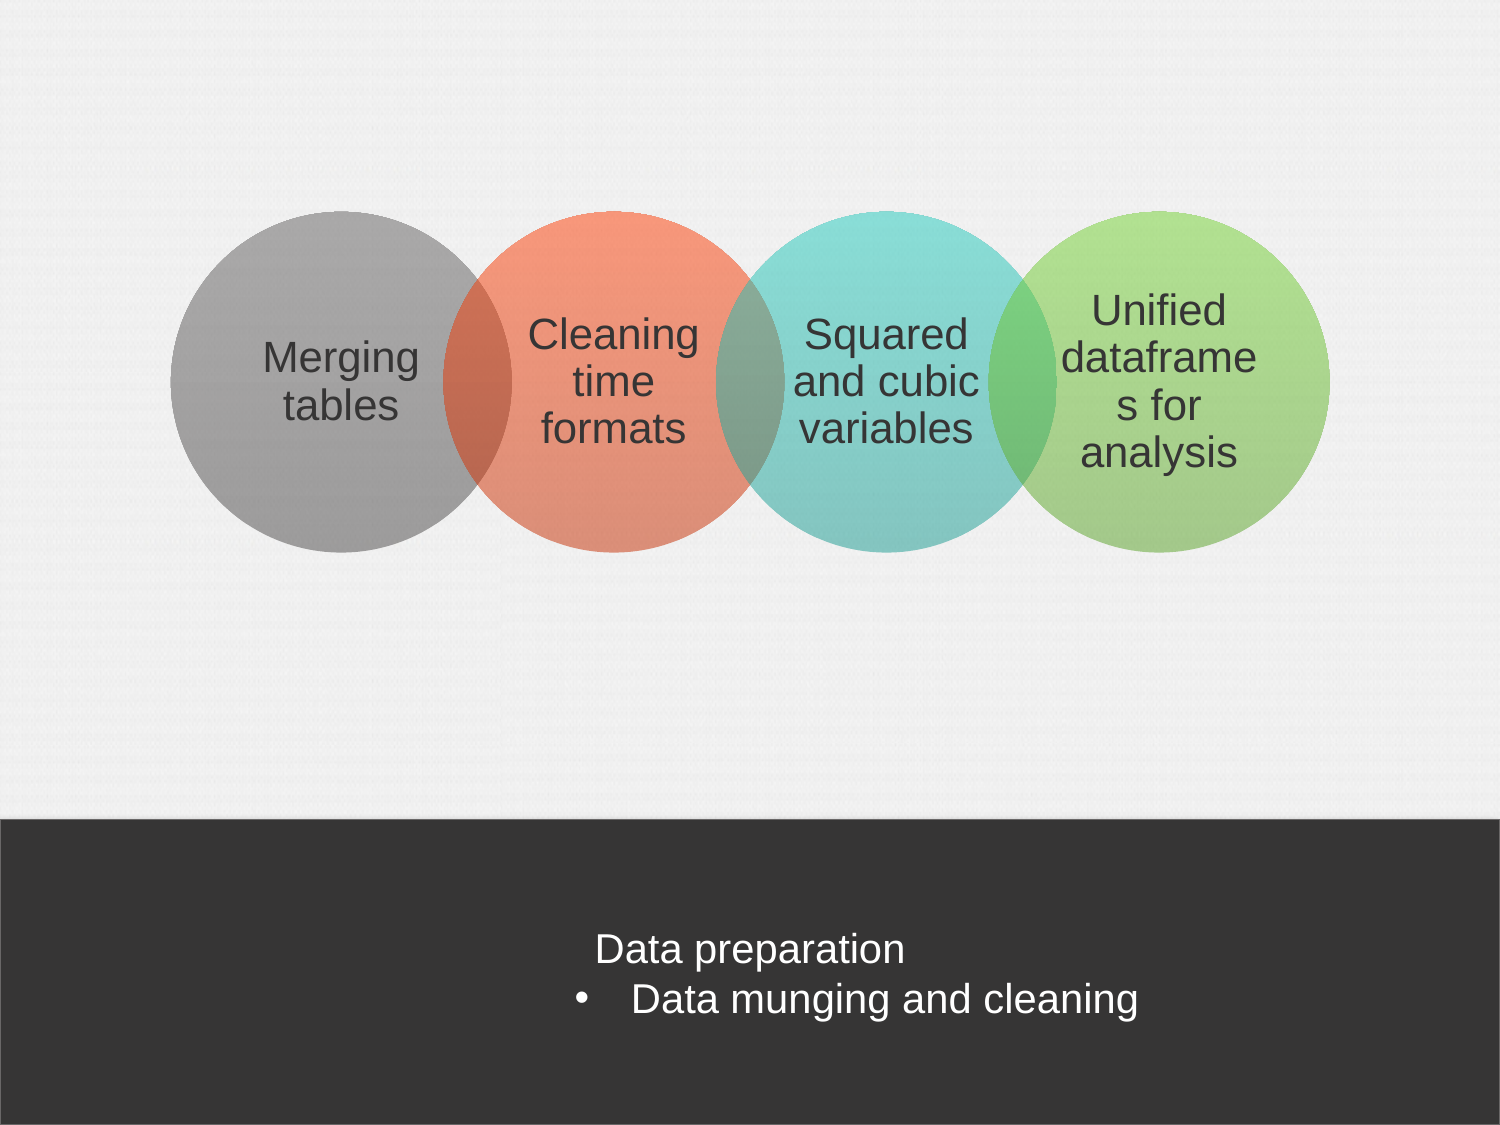

Merging tables
Cleaning time formats
Squared and cubic variables
Unified dataframes for analysis
Data preparation
Data munging and cleaning